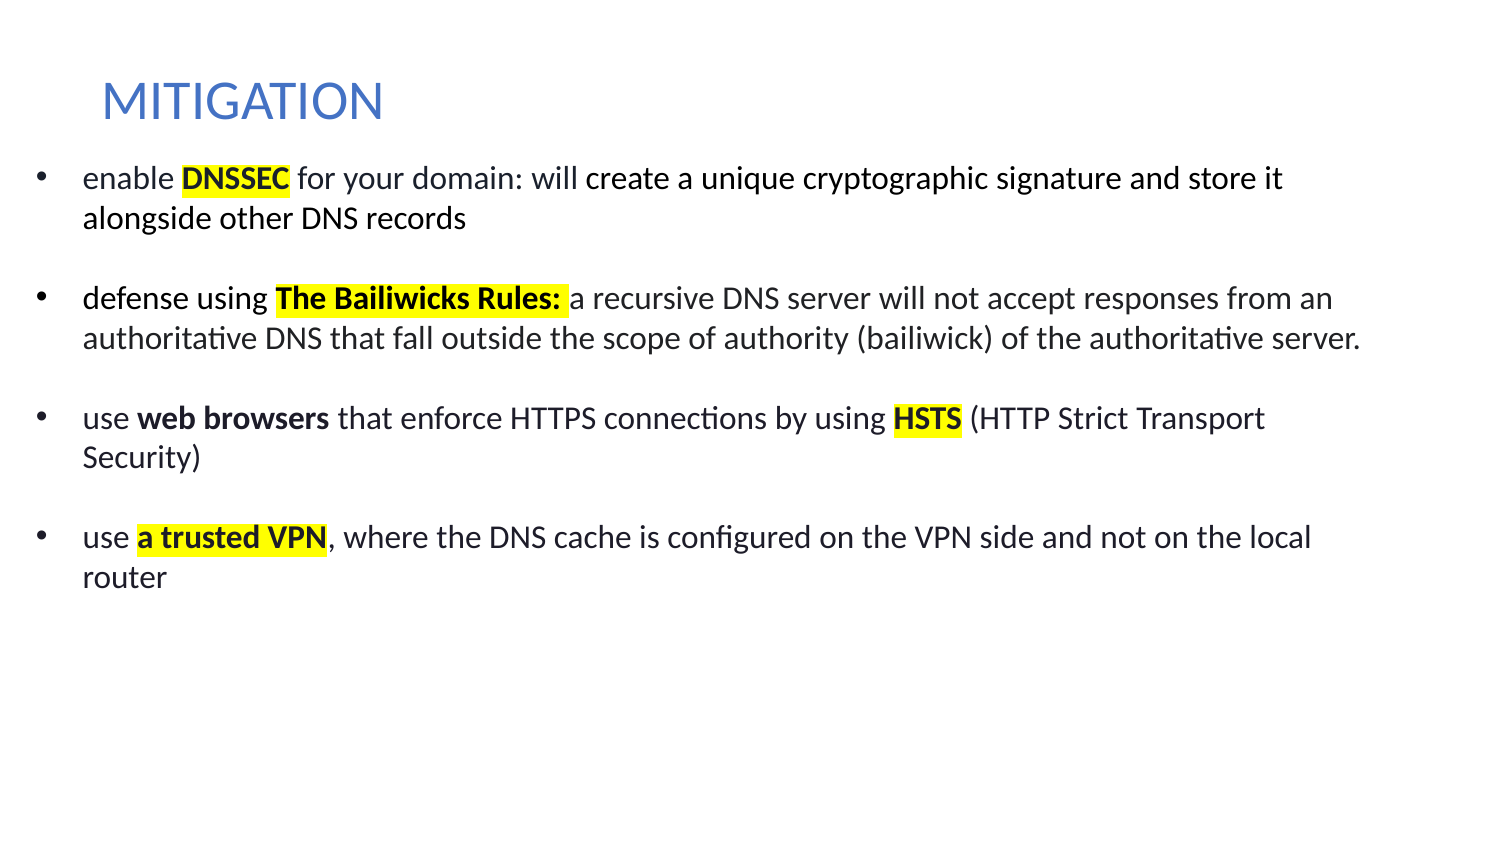

# MITIGATION
enable DNSSEC for your domain: will create a unique cryptographic signature and store it alongside other DNS records

defense using The Bailiwicks Rules: a recursive DNS server will not accept responses from an authoritative DNS that fall outside the scope of authority (bailiwick) of the authoritative server.

use web browsers that enforce HTTPS connections by using HSTS (HTTP Strict Transport Security)

use a trusted VPN, where the DNS cache is configured on the VPN side and not on the local router